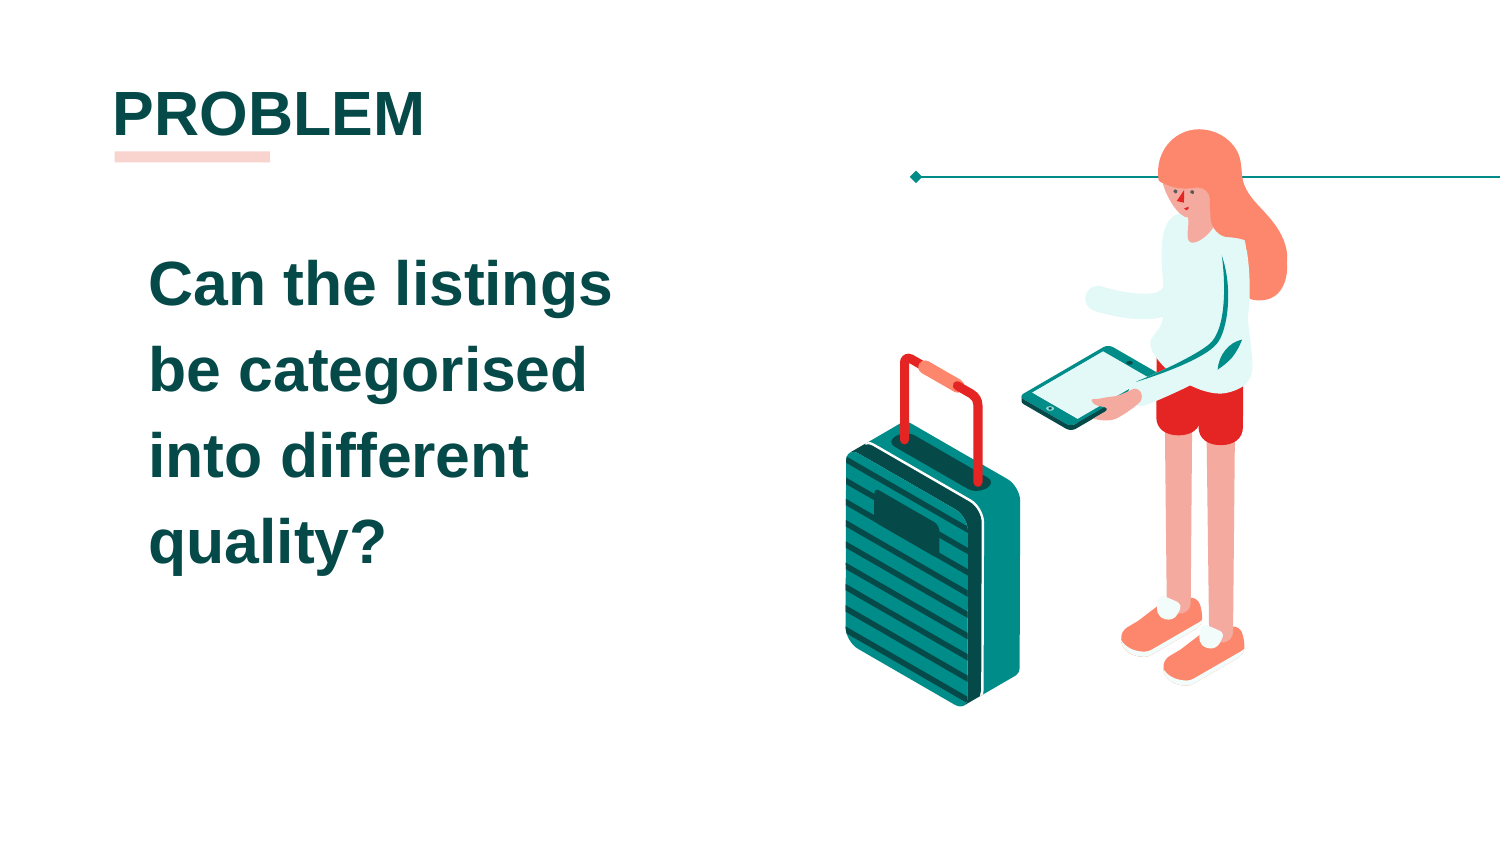

# PROBLEM

Can the listings be categorised into different quality?